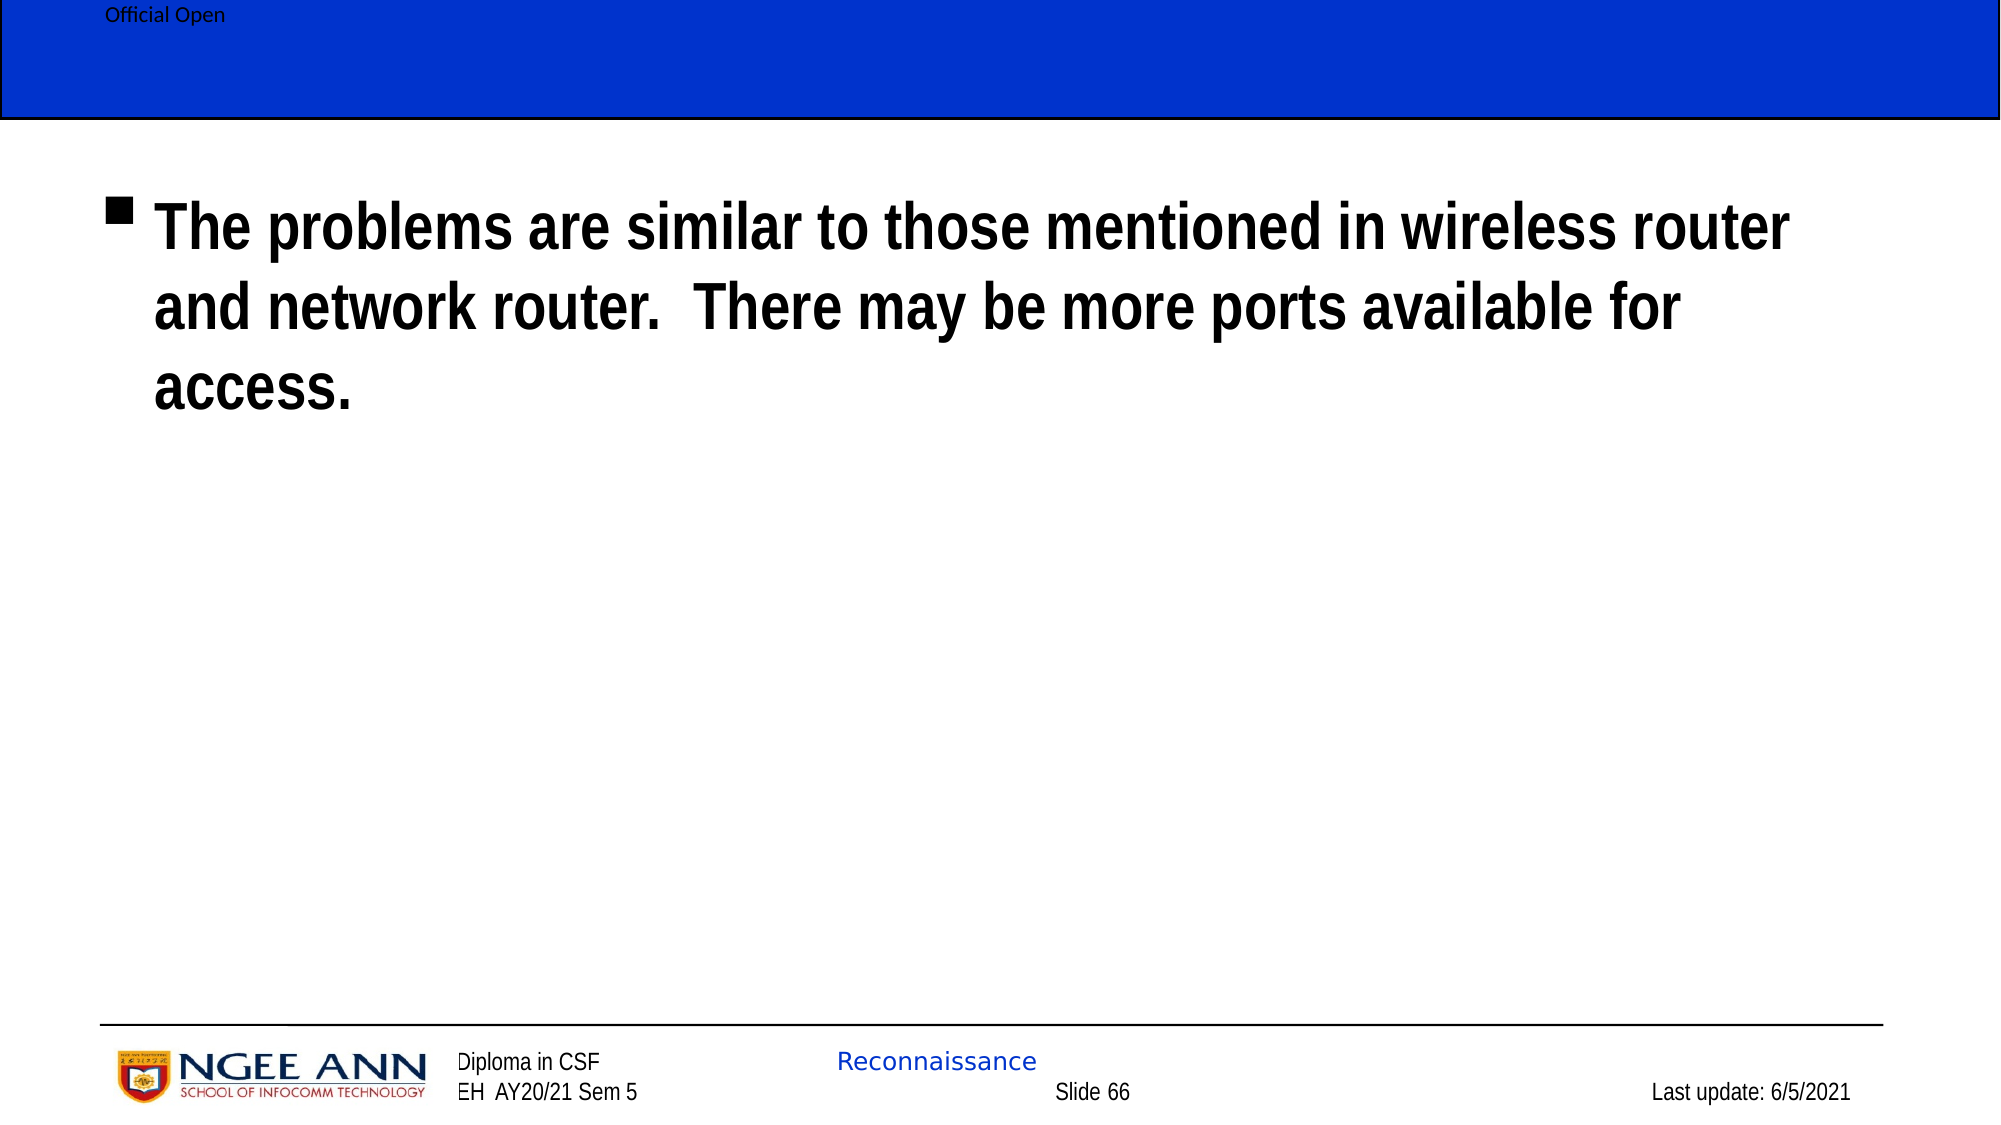

The problems are similar to those mentioned in wireless router and network router.  There may be more ports available for access.